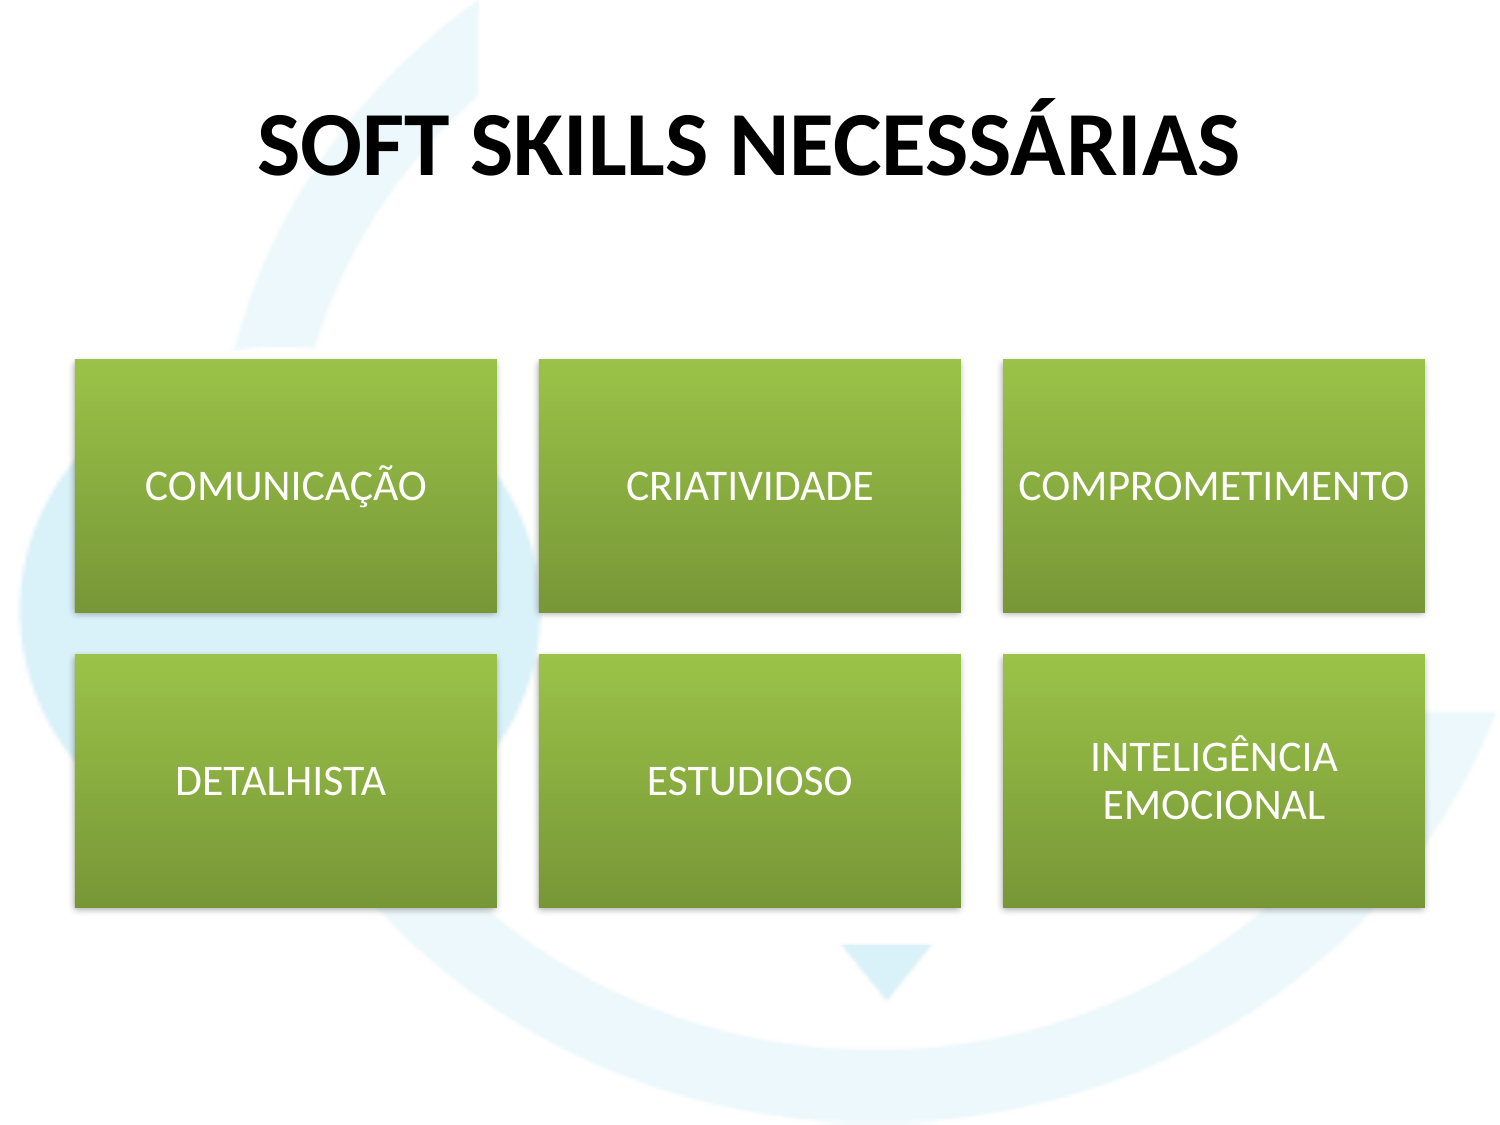

# SOFT SKILLS NECESSÁRIAS
COMUNICAÇÃO
CRIATIVIDADE
COMPROMETIMENTO
DETALHISTA
ESTUDIOSO
INTELIGÊNCIA EMOCIONAL